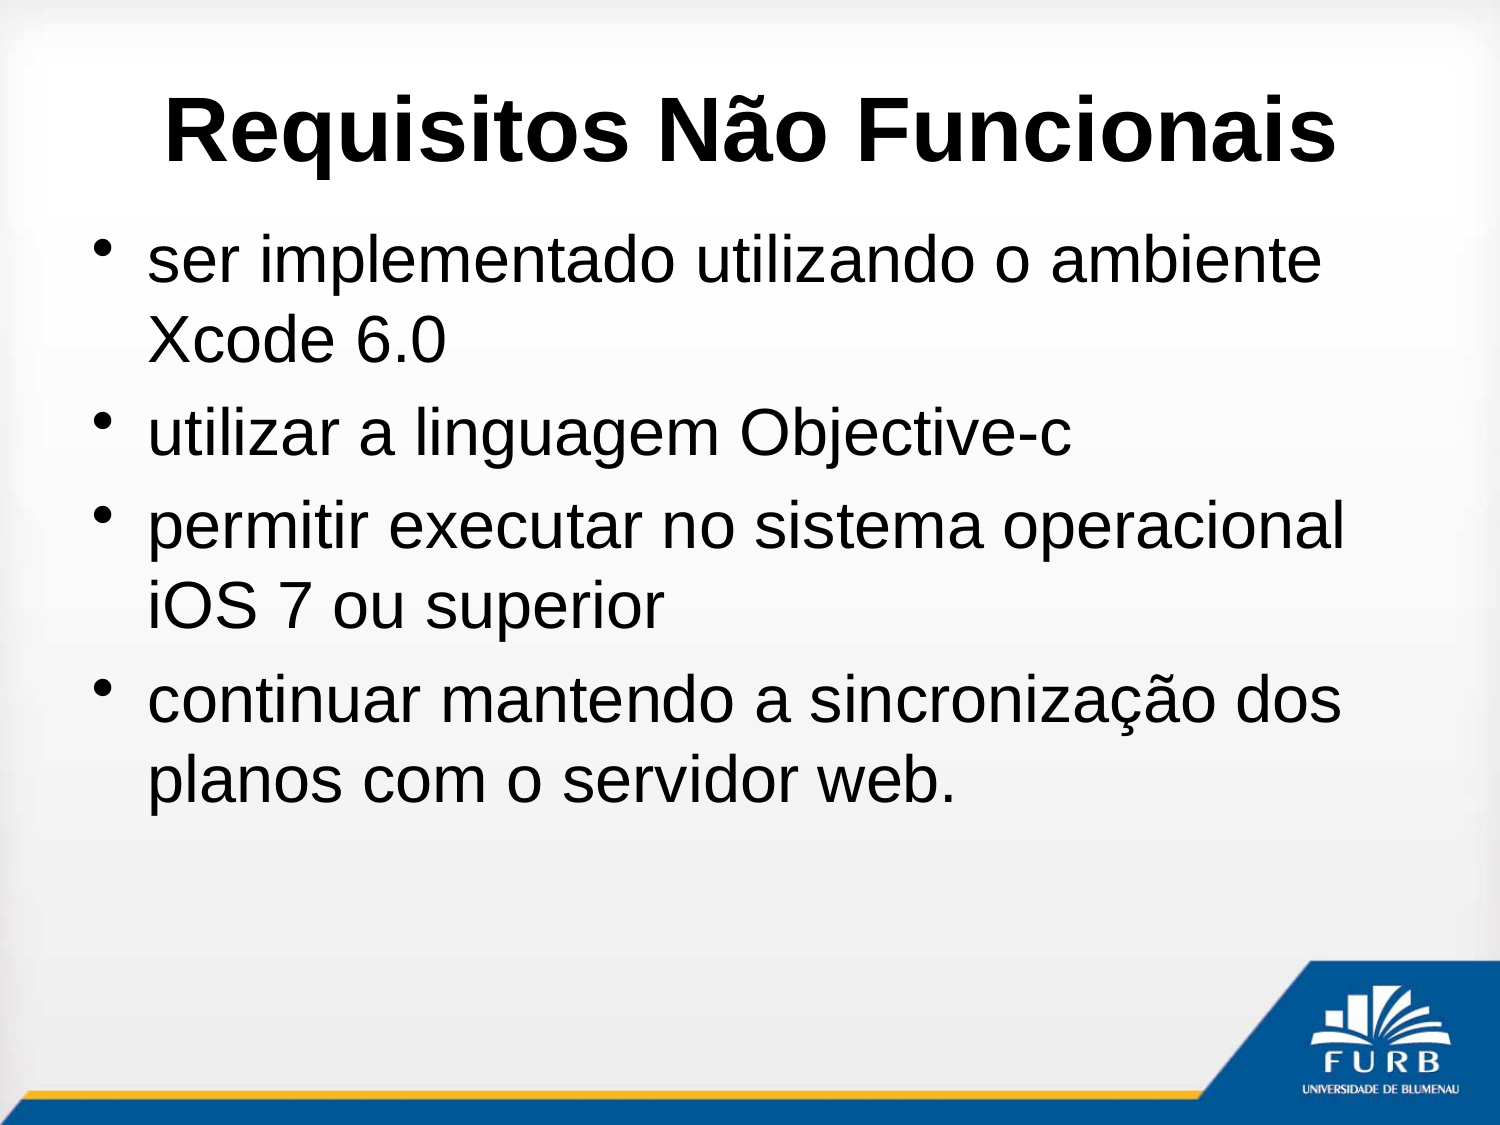

# Requisitos Não Funcionais
ser implementado utilizando o ambiente Xcode 6.0
utilizar a linguagem Objective-c
permitir executar no sistema operacional iOS 7 ou superior
continuar mantendo a sincronização dos planos com o servidor web.